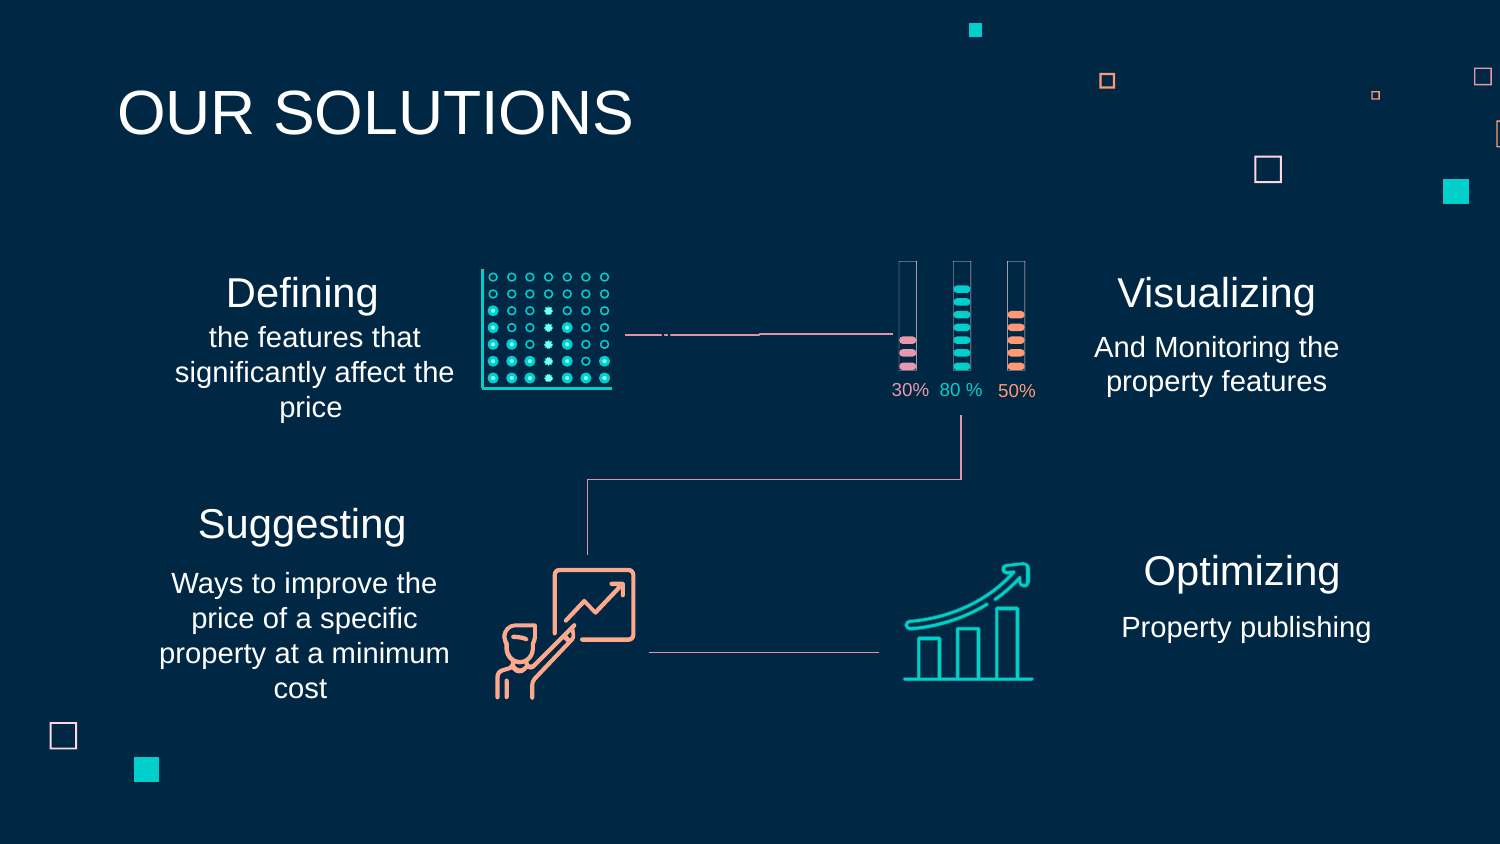

OUR SOLUTIONS
Visualizing
# Defining

50%
30%
80 %

the features that significantly affect the price
And Monitoring the property features
Suggesting
Optimizing

Ways to improve the price of a specific property at a minimum cost

Property publishing